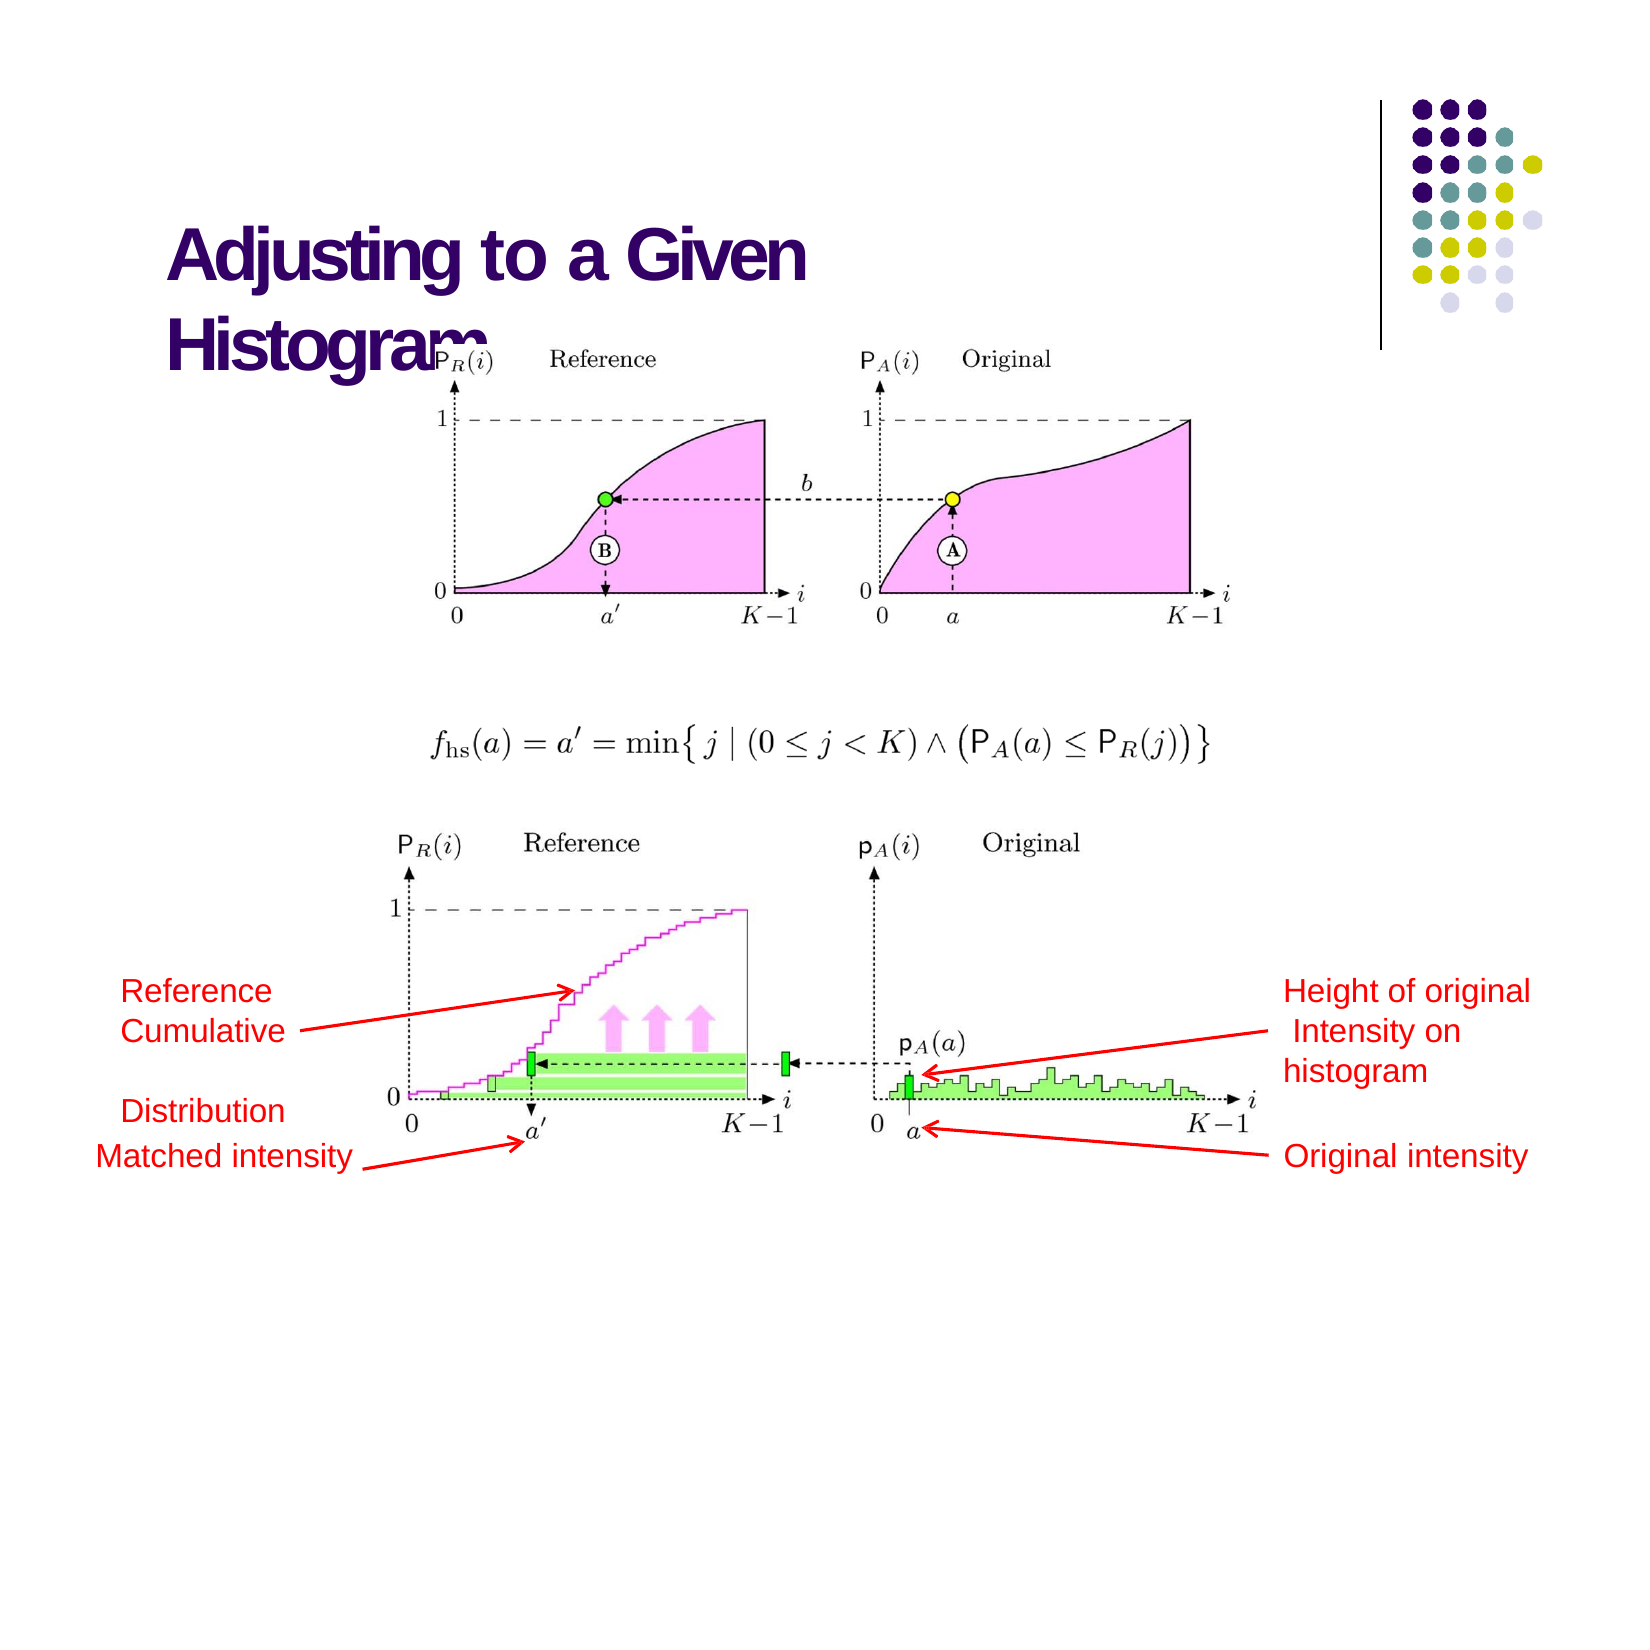

# Adjusting to a Given Histogram

Reference  Cumulative  Distribution
Height of original  Intensity on  histogram

Matched intensity
Original intensity